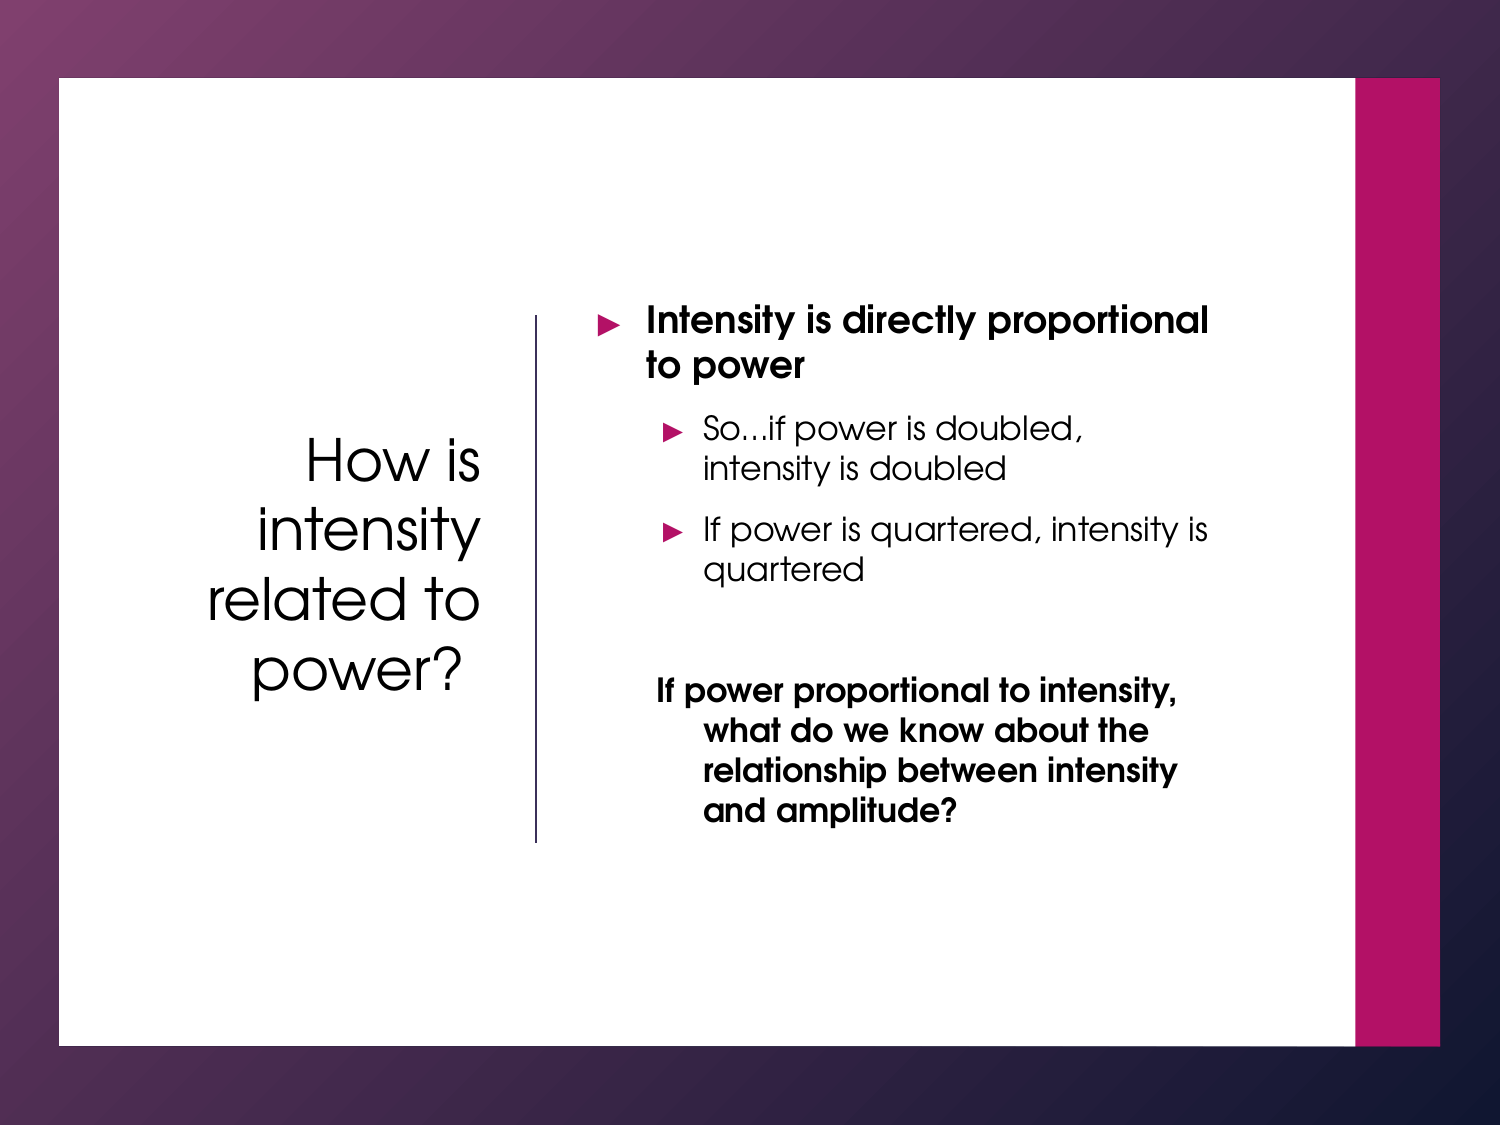

Intensity is directly proportional to power
So…if power is doubled, intensity is doubled
If power is quartered, intensity is quartered

If power proportional to intensity, what do we know about the relationship between intensity and amplitude?
# How is intensity related to power?